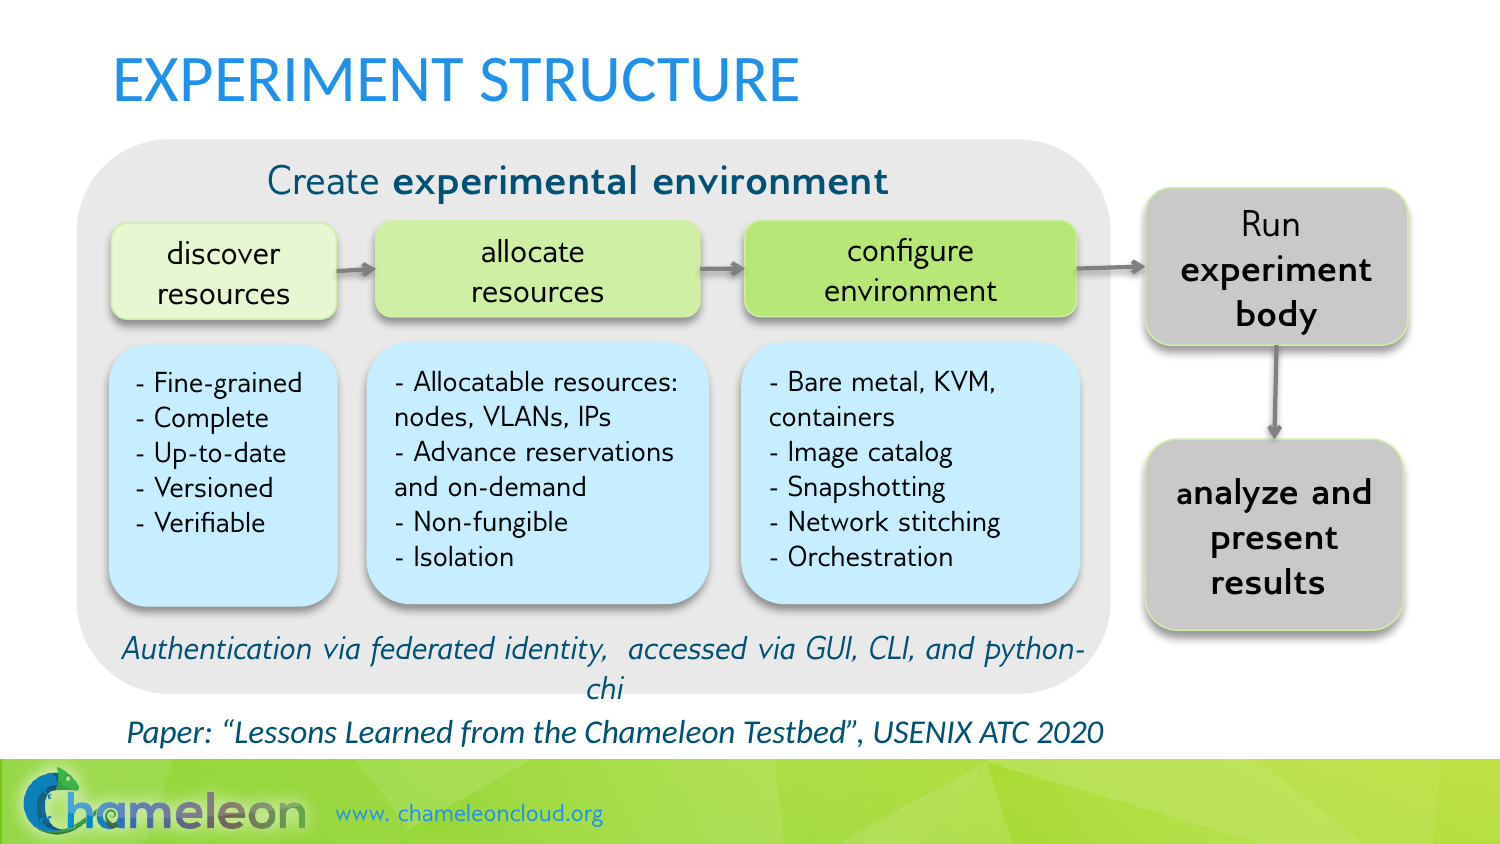

# Experiment structure

Create experimental environment

Run
experiment body
configure environment
allocate
resources
discover
resources
- Allocatable resources: nodes, VLANs, IPs
- Advance reservations and on-demand
- Non-fungible
- Isolation
- Bare metal, KVM, containers
- Image catalog
- Snapshotting
- Network stitching
- Orchestration
- Fine-grained
- Complete
- Up-to-date
- Versioned
- Verifiable
analyze and present results
Authentication via federated identity,  accessed via GUI, CLI, and python-chi

Paper: “Lessons Learned from the Chameleon Testbed”, USENIX ATC 2020